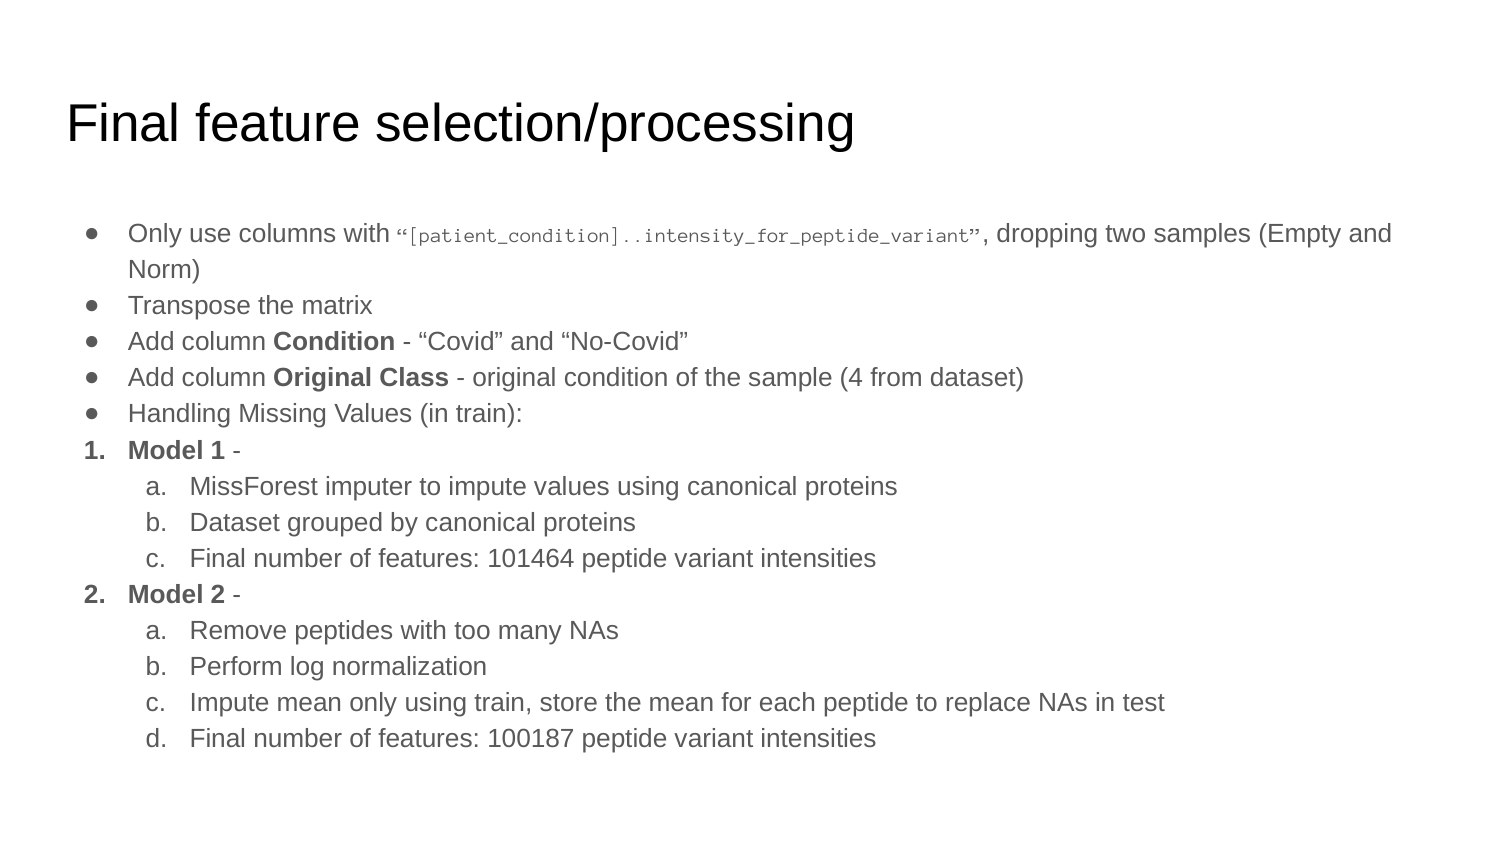

# Final feature selection/processing
Only use columns with “[patient_condition]..intensity_for_peptide_variant”, dropping two samples (Empty and Norm)
Transpose the matrix
Add column Condition - “Covid” and “No-Covid”
Add column Original Class - original condition of the sample (4 from dataset)
Handling Missing Values (in train):
Model 1 -
MissForest imputer to impute values using canonical proteins
Dataset grouped by canonical proteins
Final number of features: 101464 peptide variant intensities
Model 2 -
Remove peptides with too many NAs
Perform log normalization
Impute mean only using train, store the mean for each peptide to replace NAs in test
Final number of features: 100187 peptide variant intensities